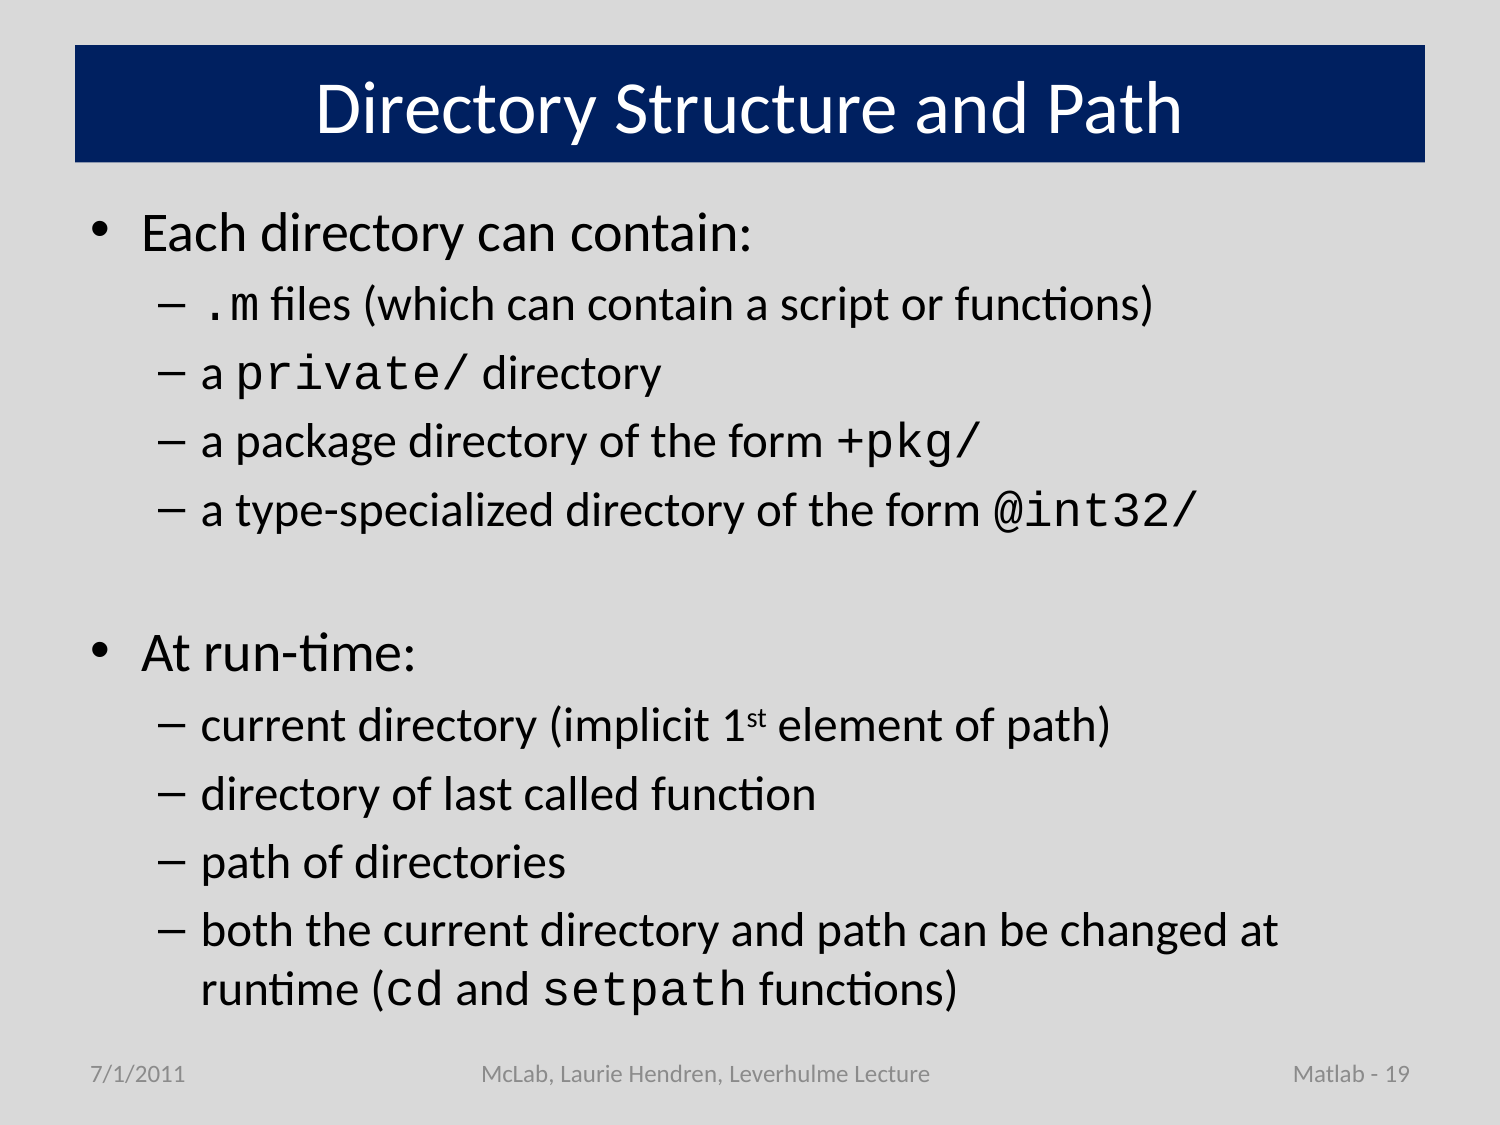

# Directory Structure and Path
Each directory can contain:
.m files (which can contain a script or functions)
a private/ directory
a package directory of the form +pkg/
a type-specialized directory of the form @int32/

At run-time:
current directory (implicit 1st element of path)
directory of last called function
path of directories
both the current directory and path can be changed at runtime (cd and setpath functions)

7/1/2011
McLab, Laurie Hendren, Leverhulme Lecture
Matlab - 19